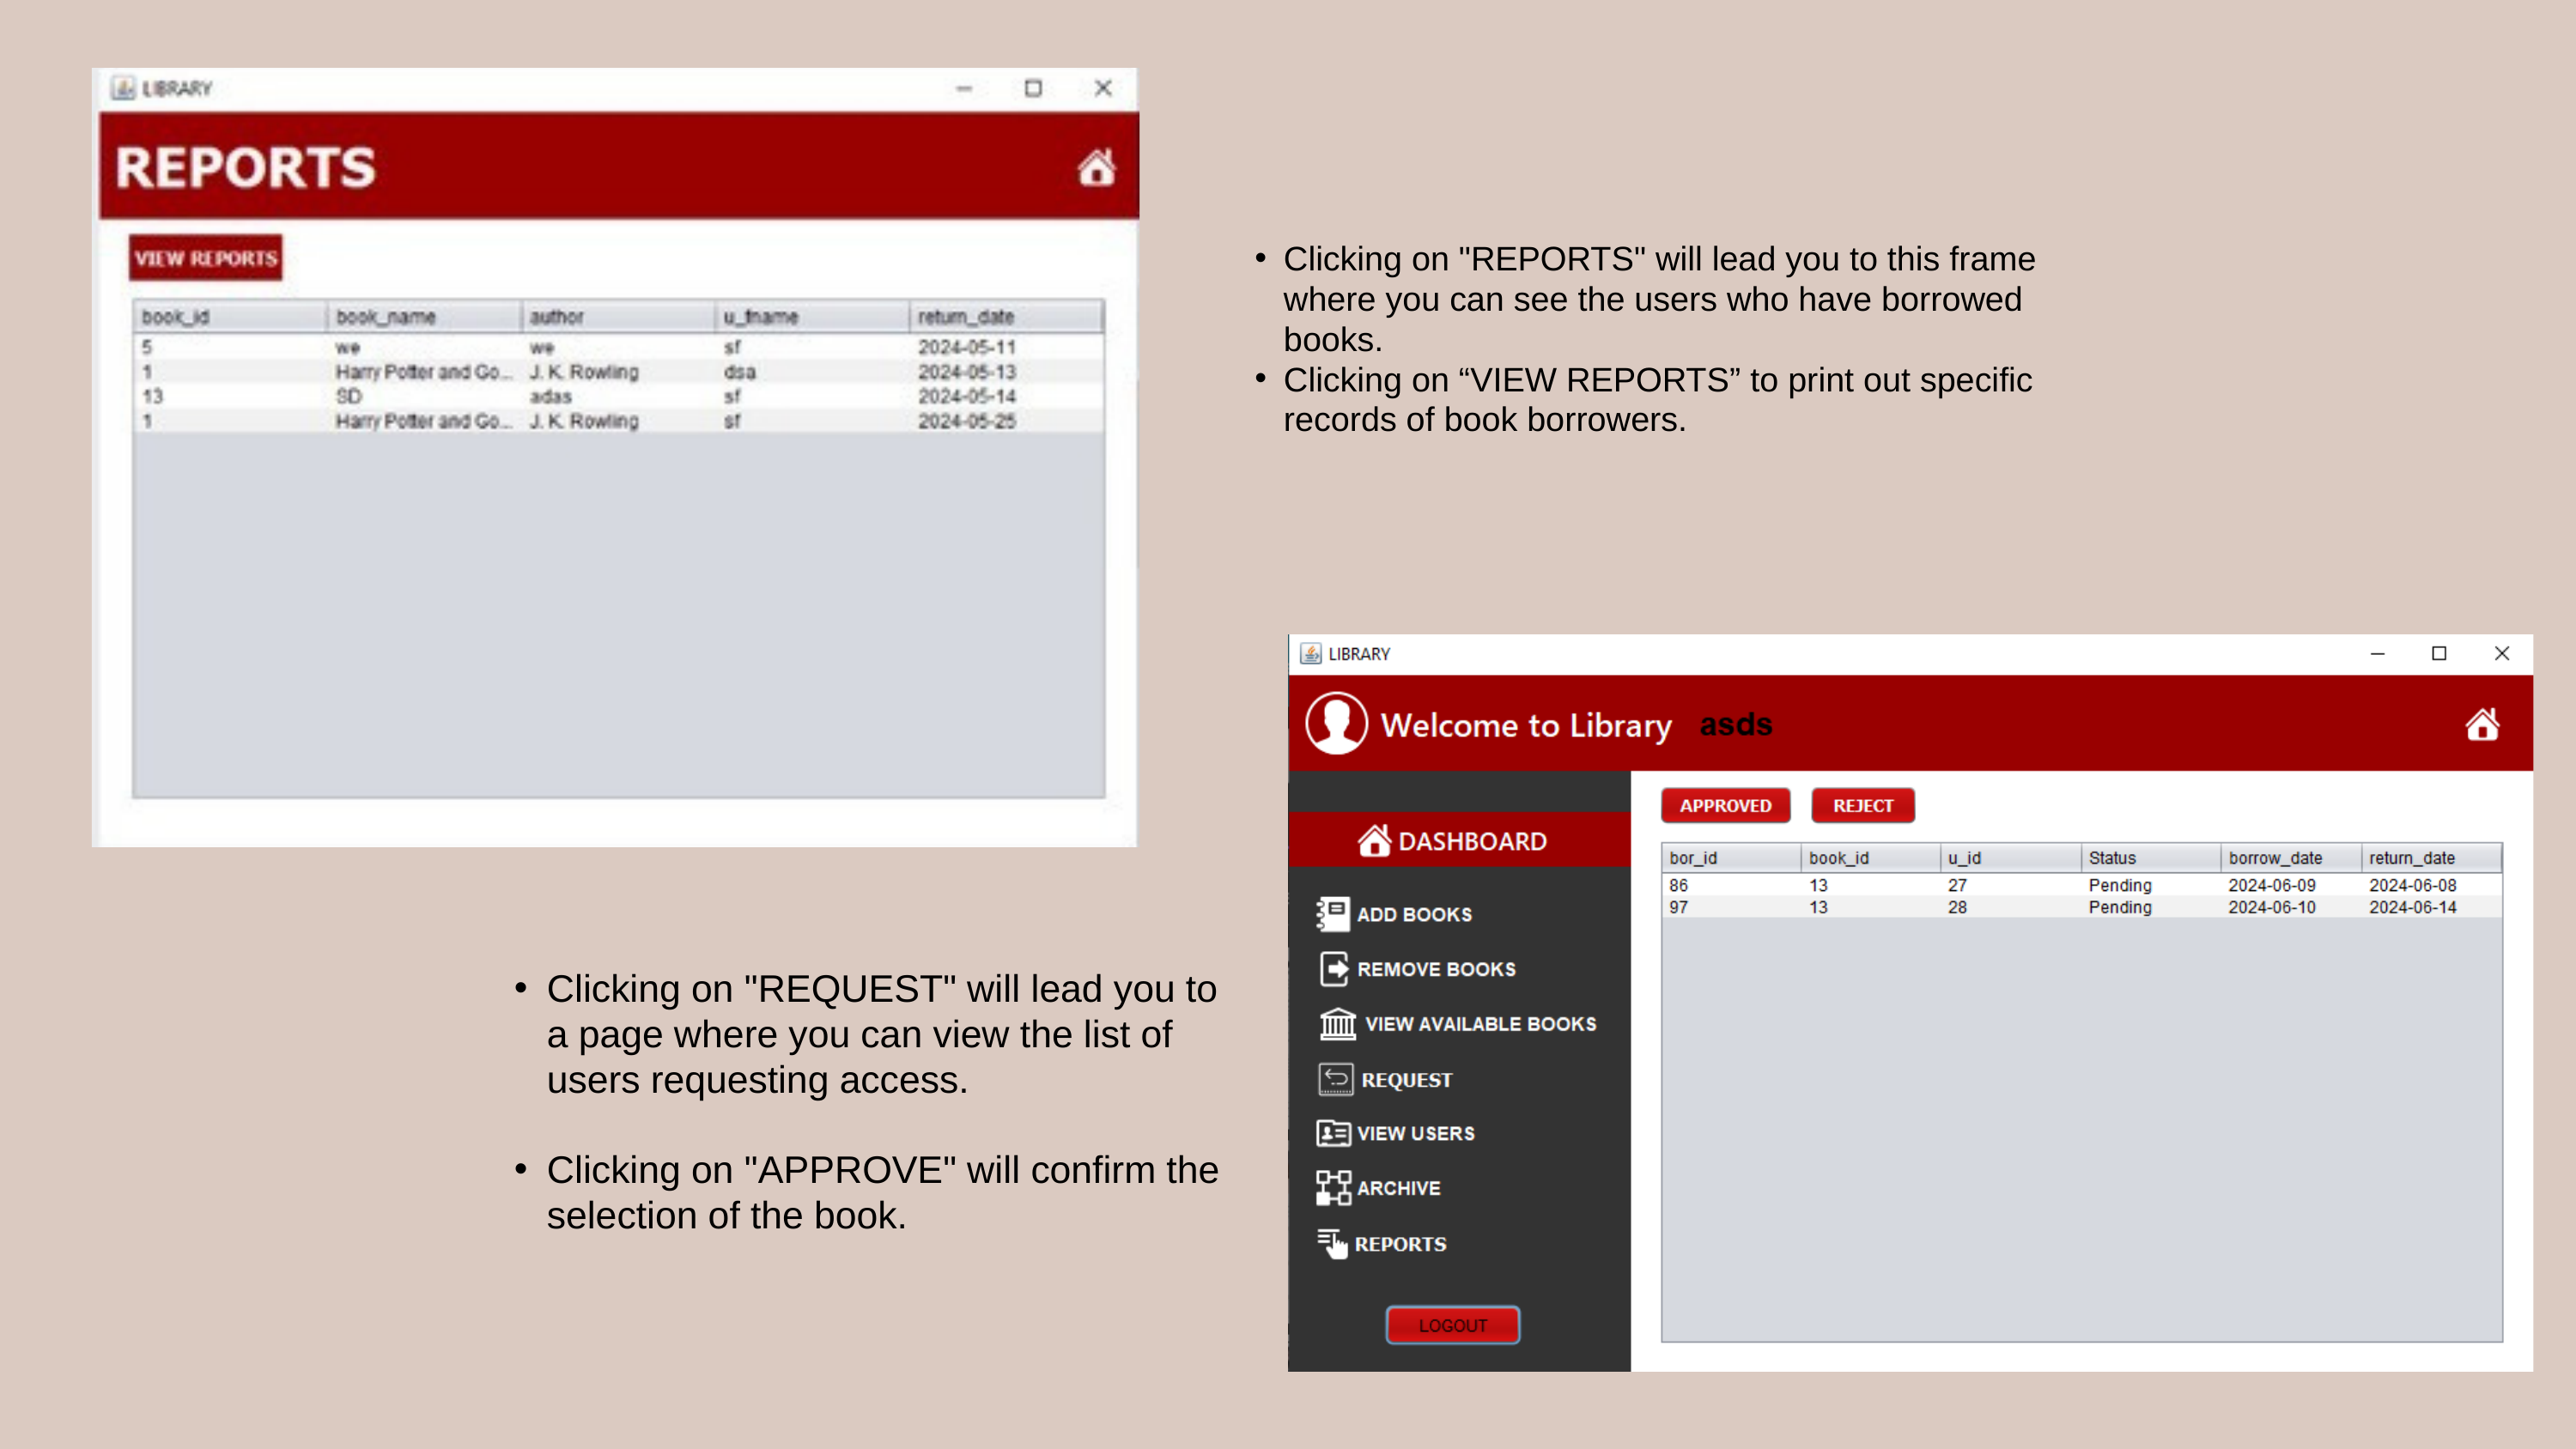

Clicking on "REPORTS" will lead you to this frame where you can see the users who have borrowed books.
Clicking on “VIEW REPORTS” to print out specific records of book borrowers.

Clicking on "REQUEST" will lead you to a page where you can view the list of users requesting access.

Clicking on "APPROVE" will confirm the selection of the book.